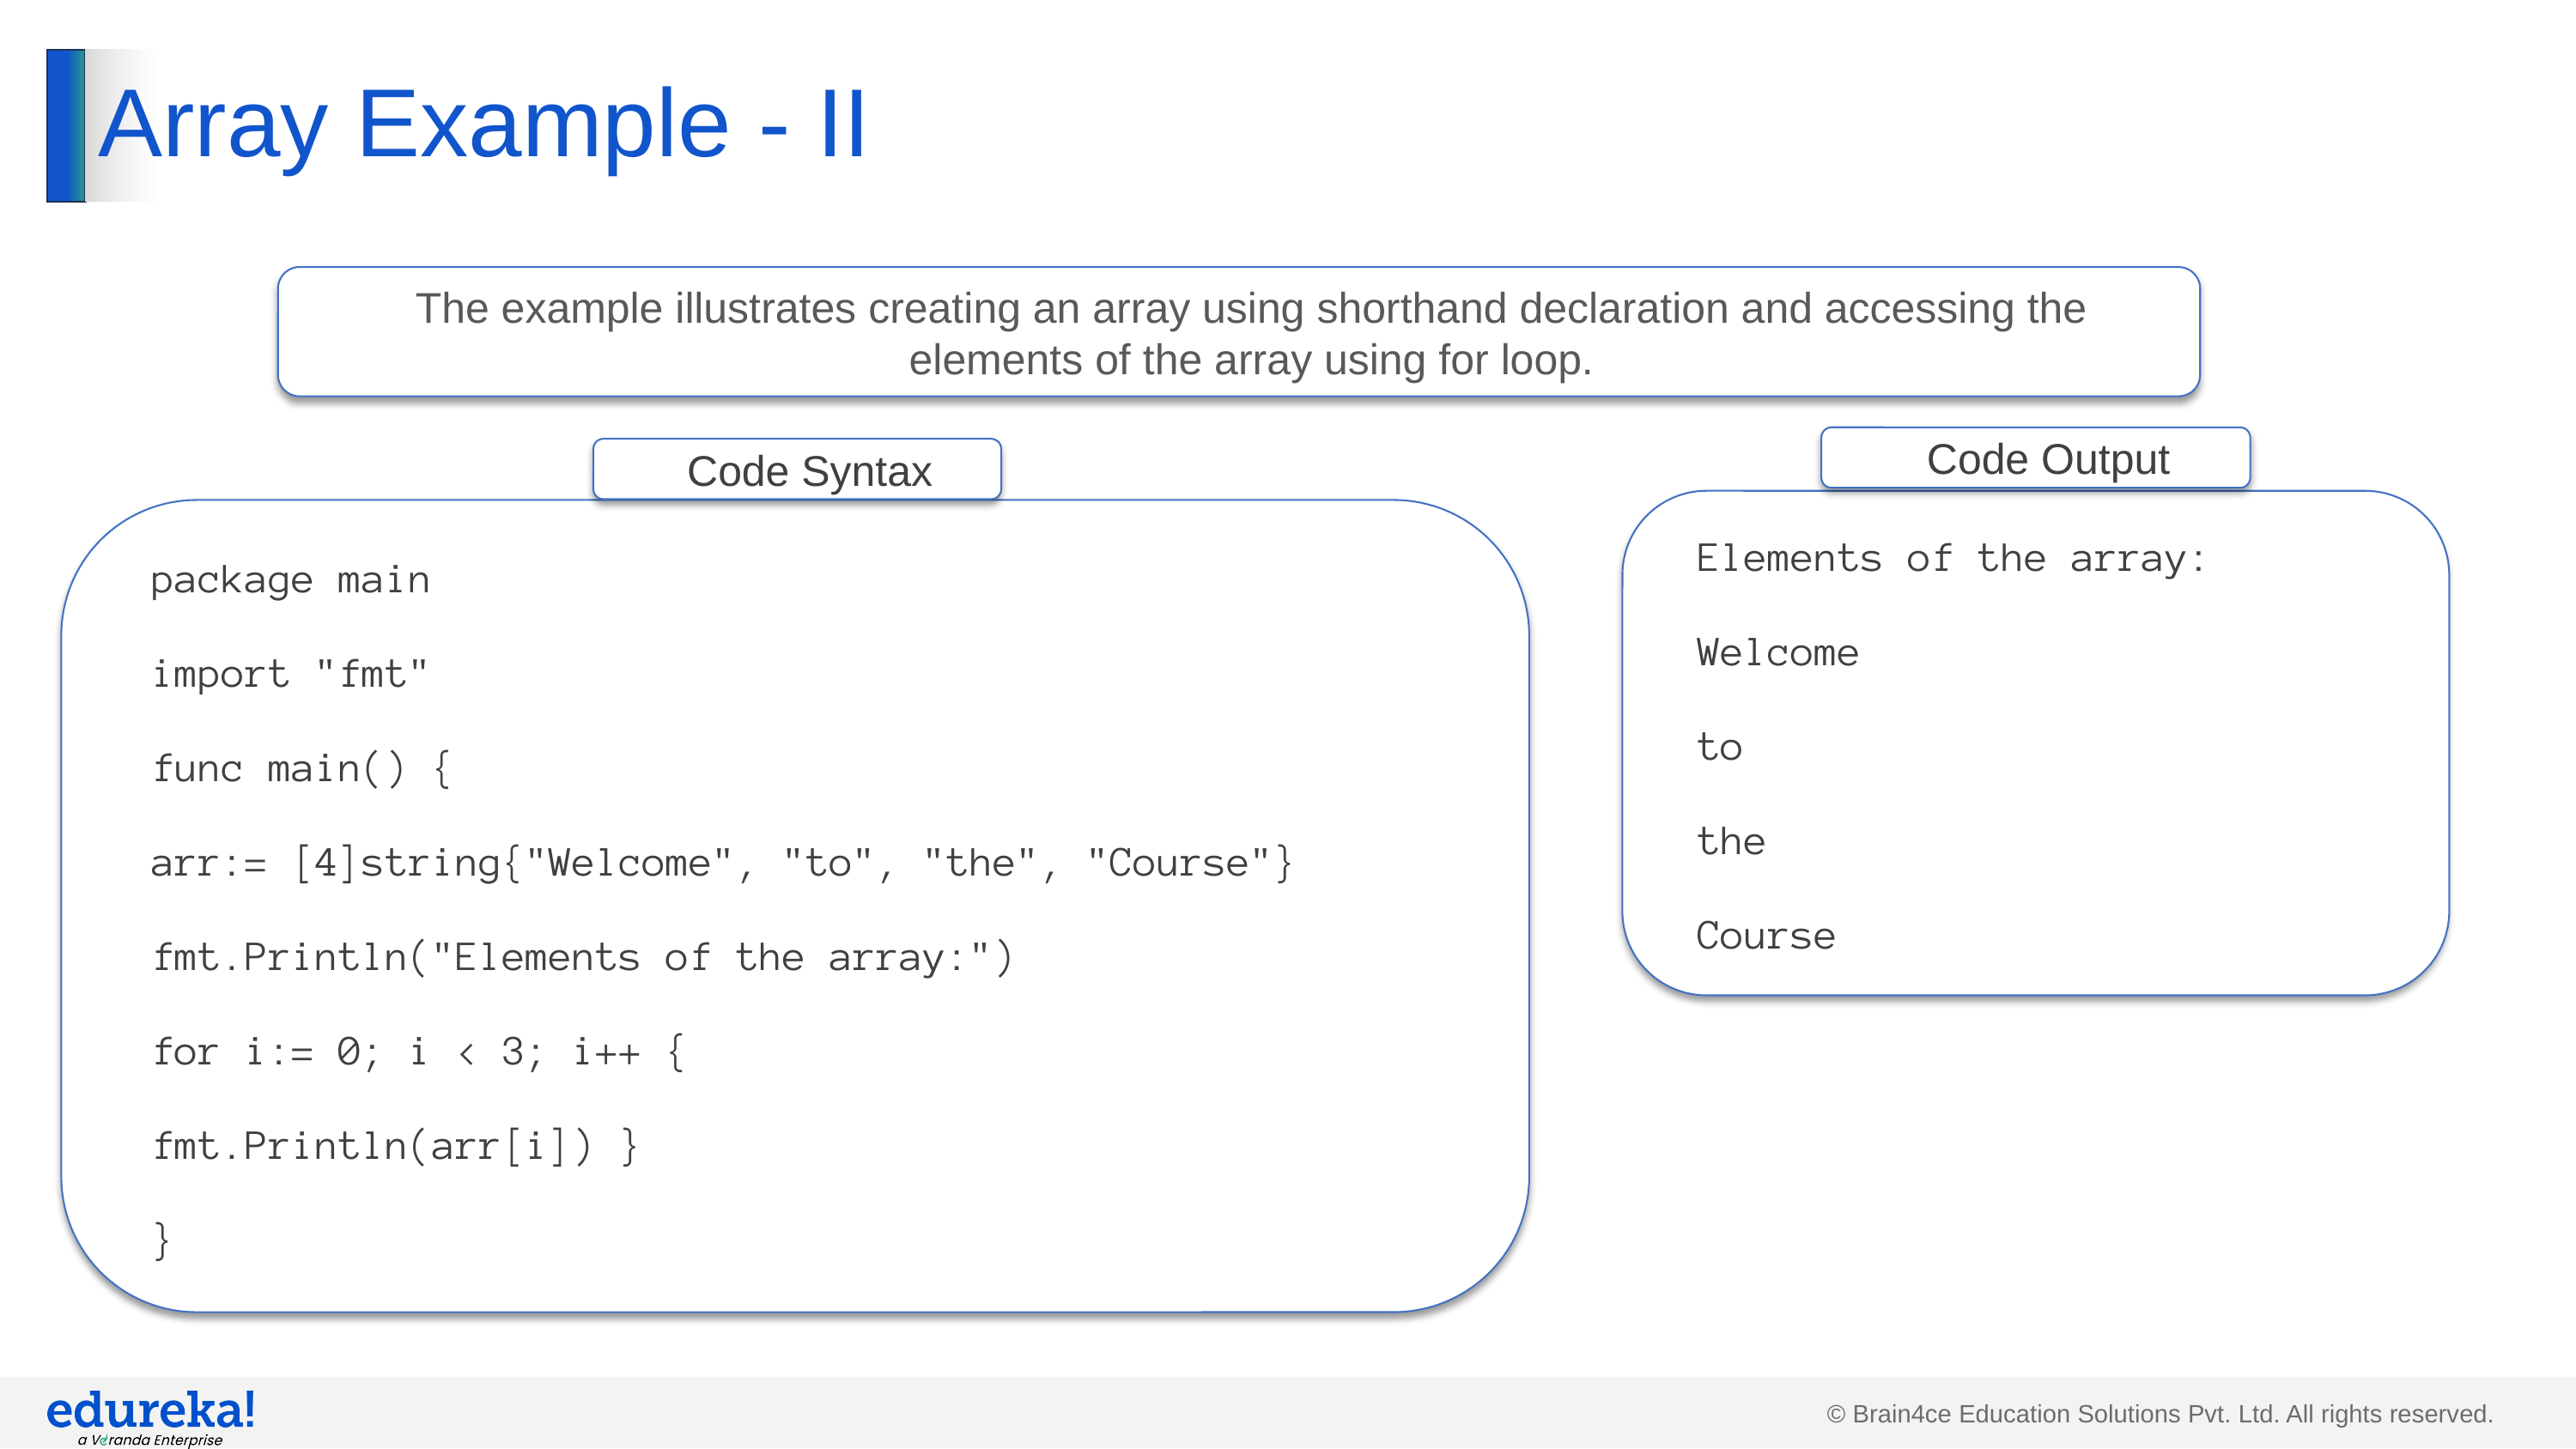

# Array Example - II
The example illustrates creating an array using shorthand declaration and accessing the elements of the array using for loop.
Code Output
Code Syntax
Elements of the array:
Welcome
to
the
Course
package main
import "fmt"
func main() {
arr:= [4]string{"Welcome", "to", "the", "Course"}
fmt.Println("Elements of the array:")
for i:= 0; i < 3; i++ {
fmt.Println(arr[i]) }
}